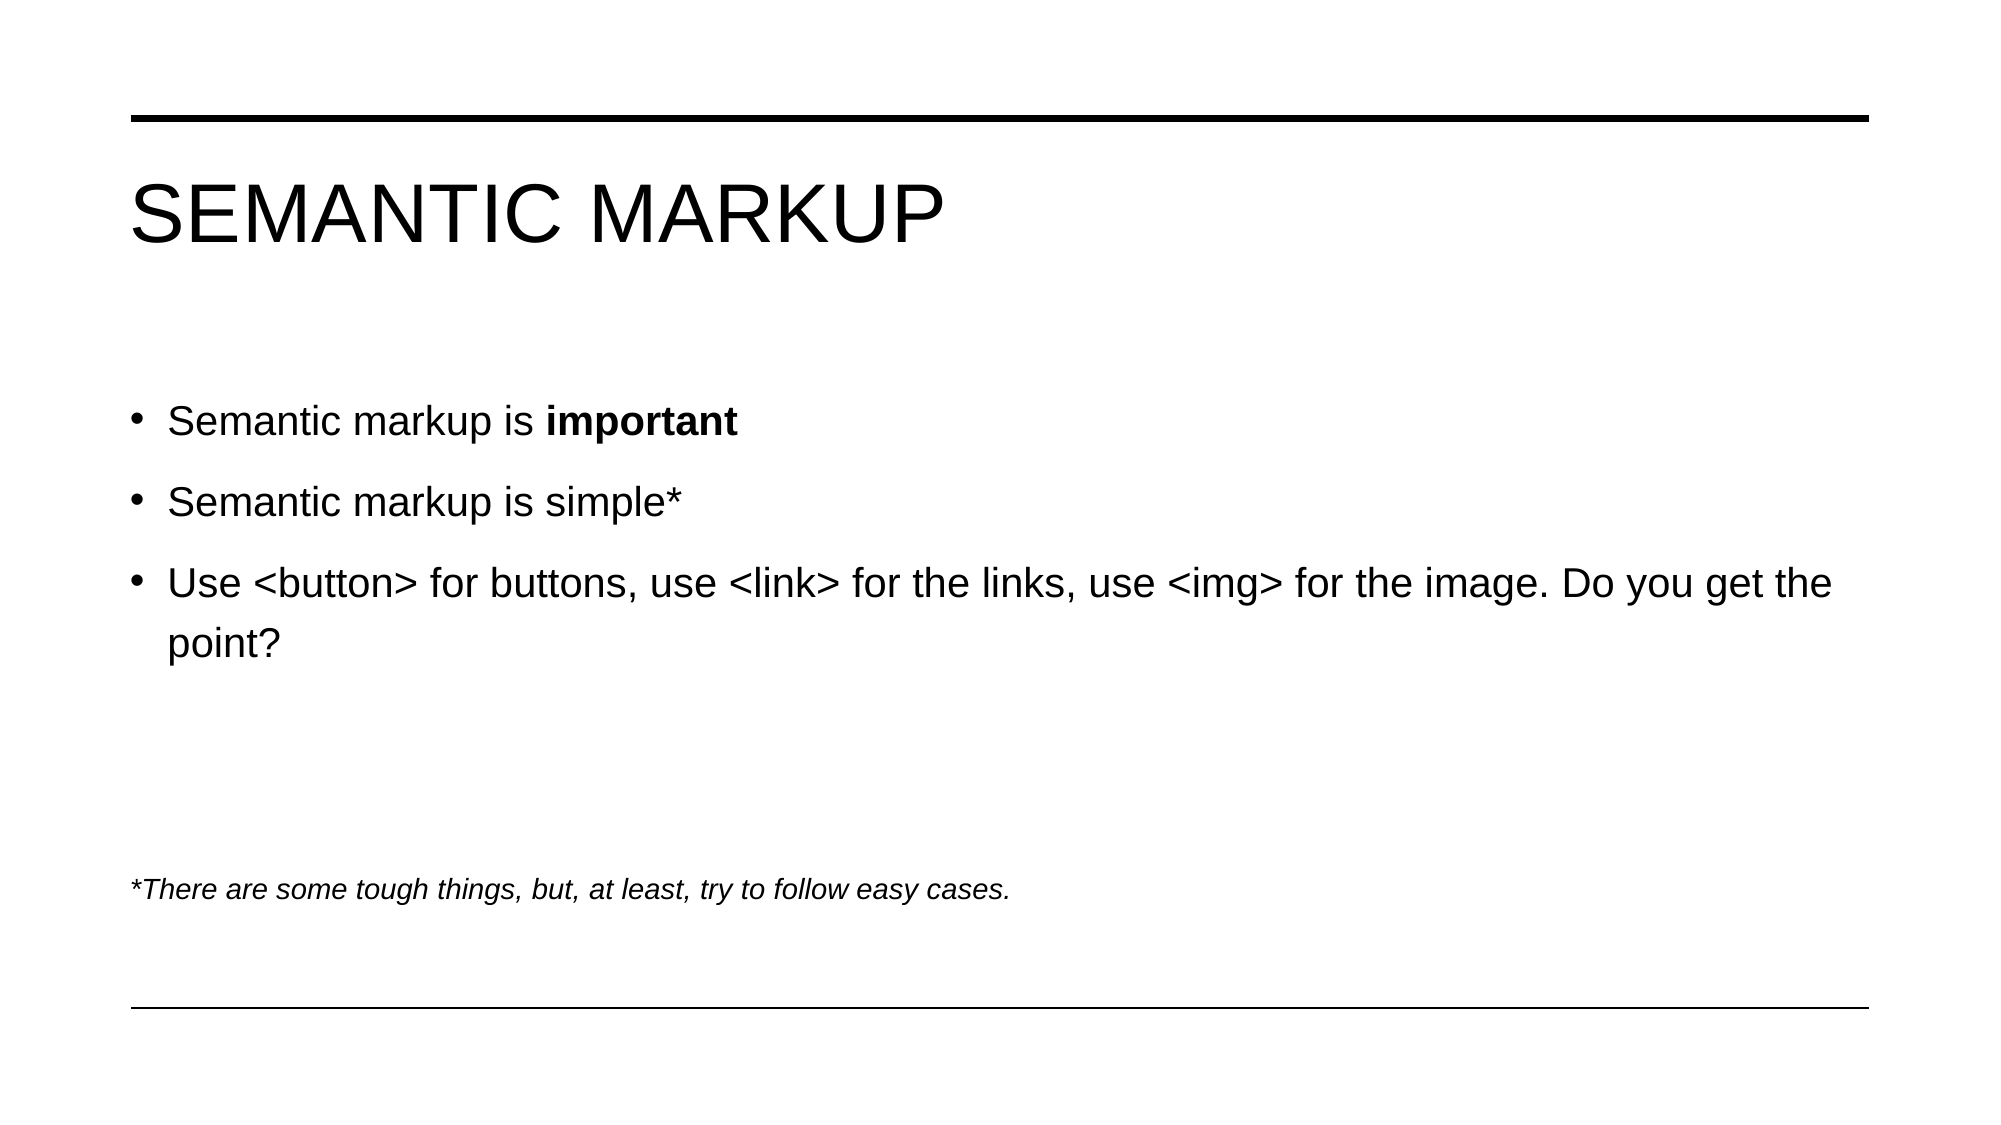

# Semantic markup
Semantic markup is important
Semantic markup is simple*
Use <button> for buttons, use <link> for the links, use <img> for the image. Do you get the point?

*There are some tough things, but, at least, try to follow easy cases.